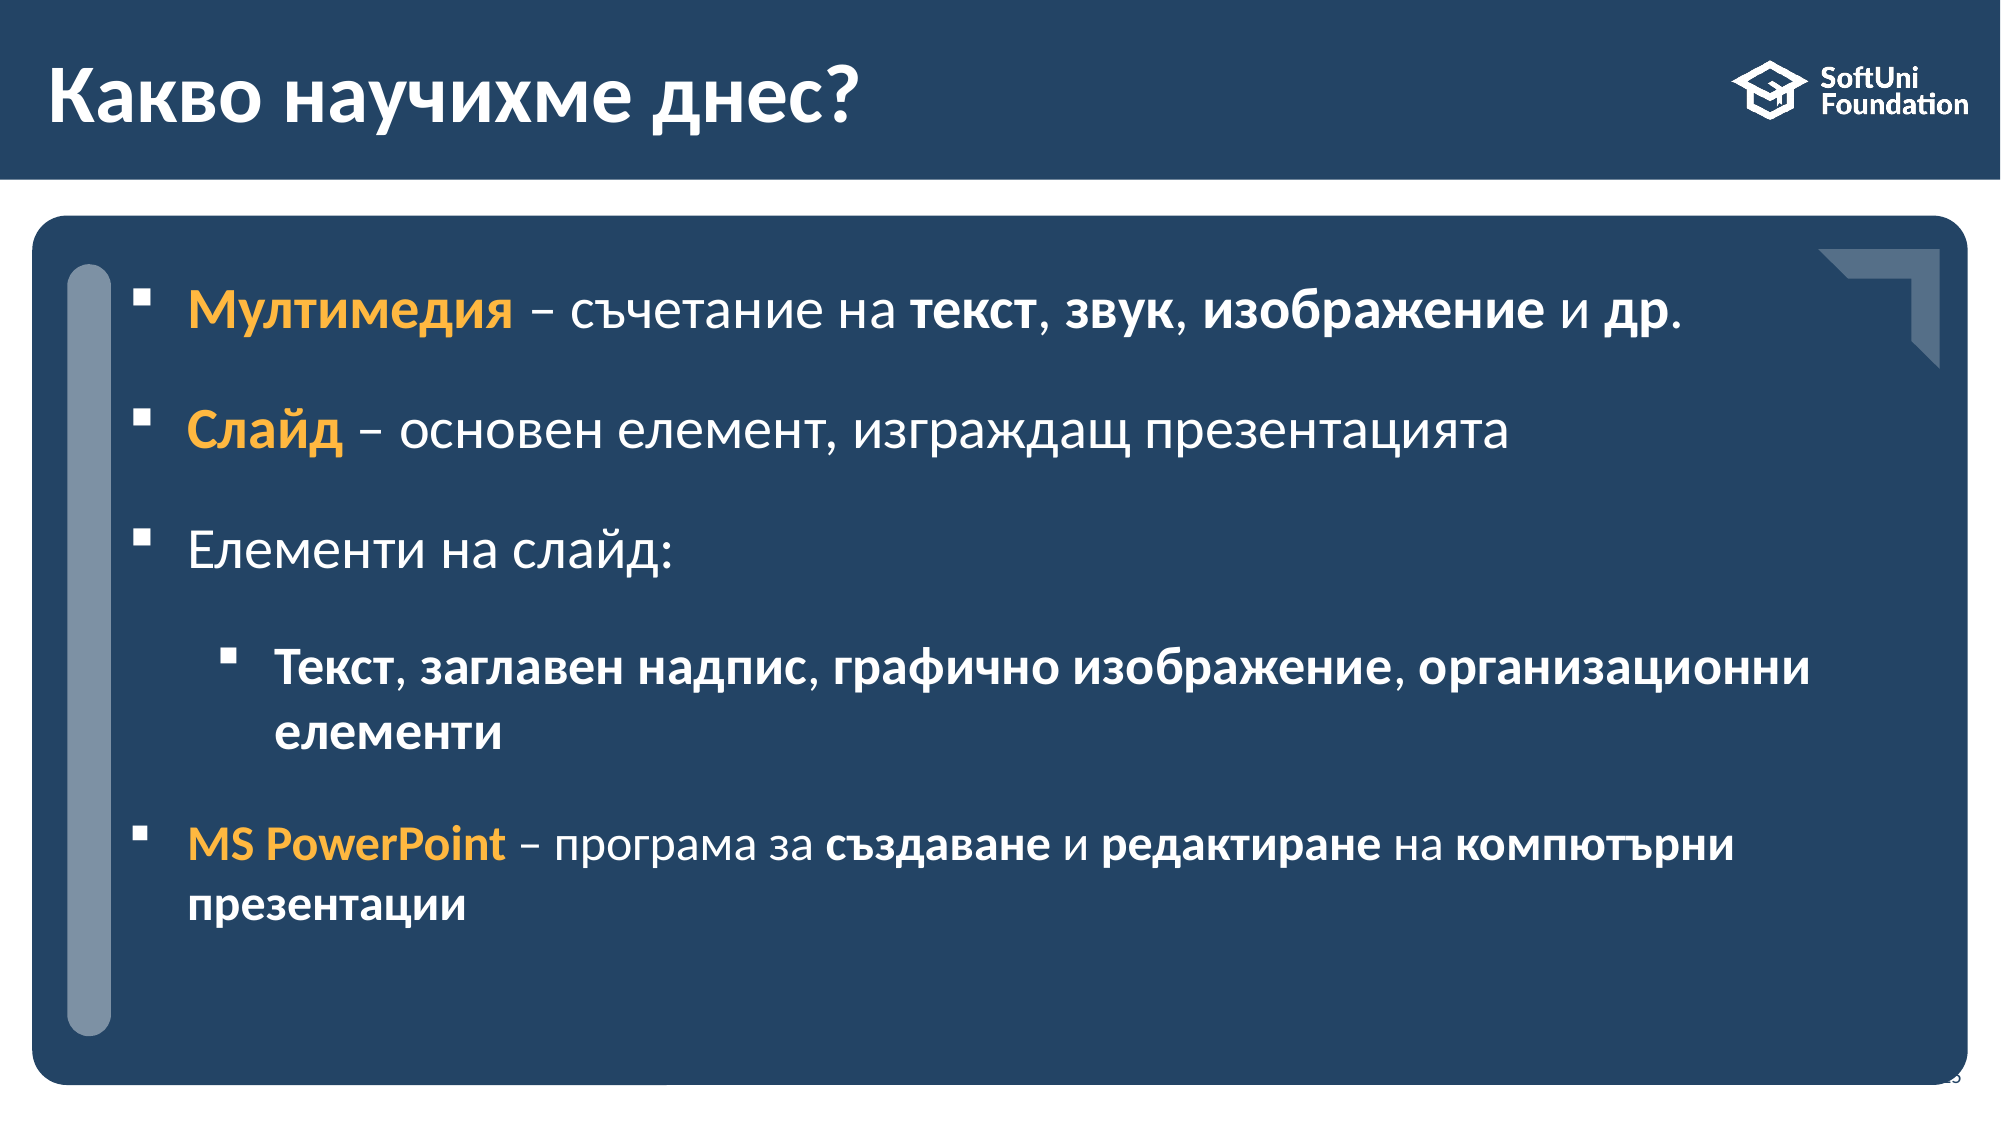

# Какво научихме днес?

…
…
…

Мултимедия – съчетание на текст, звук, изображение и др.
Слайд – основен елемент, изграждащ презентацията
Елементи на слайд:
Текст, заглавен надпис, графично изображение, организационни елементи
MS PowerPoint – програма за създаване и редактиране на компютърни презентации

25